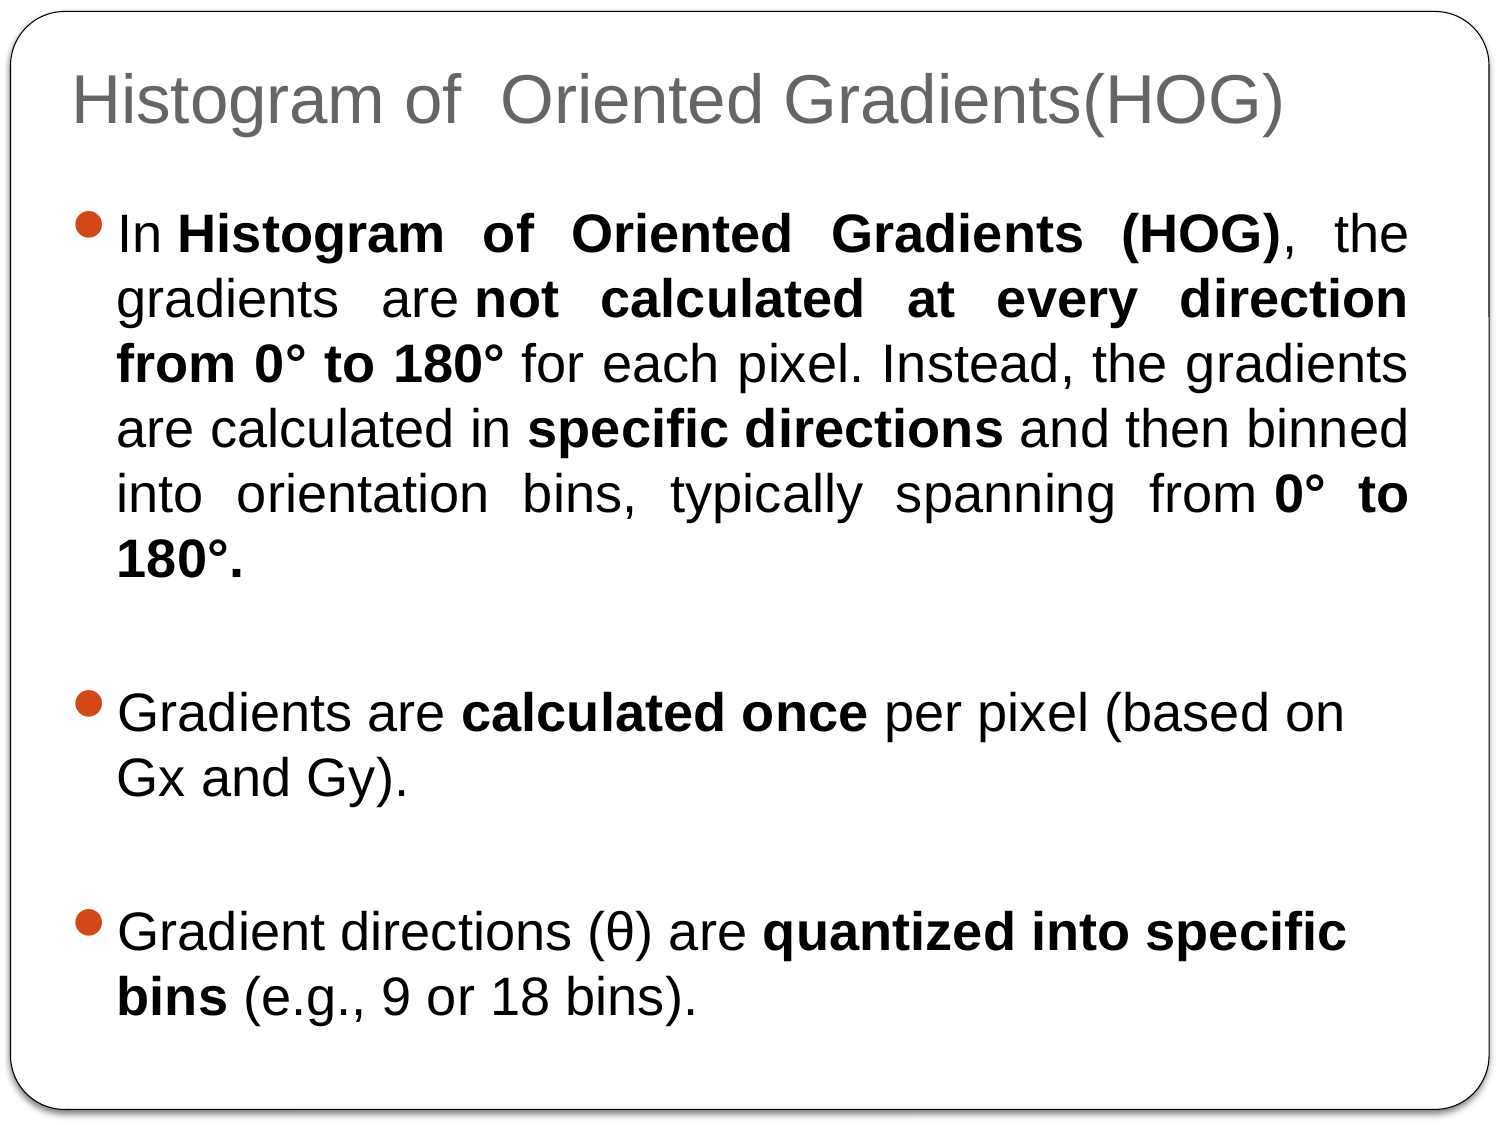

# Histogram of  Oriented Gradients(HOG)
In Histogram of Oriented Gradients (HOG), the gradients are not calculated at every direction from 0° to 180° for each pixel. Instead, the gradients are calculated in specific directions and then binned into orientation bins, typically spanning from 0° to 180°.

Gradients are calculated once per pixel (based on Gx​ and Gy​).

Gradient directions (θ) are quantized into specific bins (e.g., 9 or 18 bins).